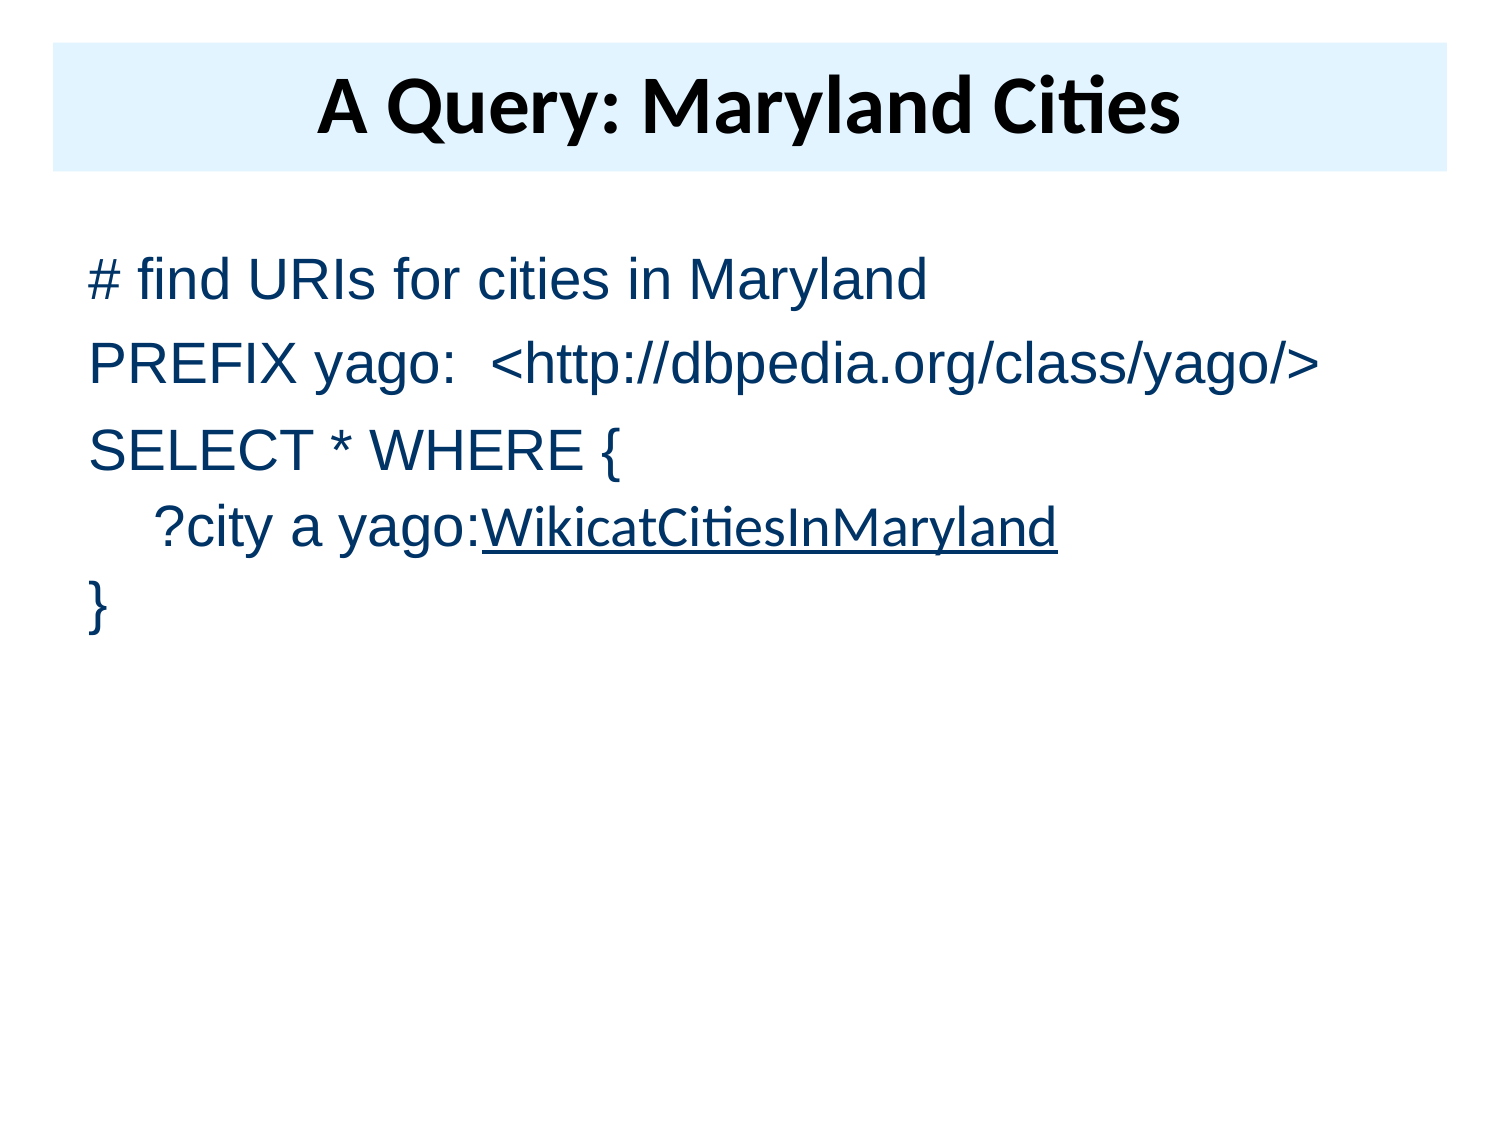

# A Query: Maryland Cities
# find URIs for cities in Maryland PREFIX yago:  <http://dbpedia.org/class/yago/>
SELECT * WHERE {
    ?city a yago:WikicatCitiesInMaryland
}